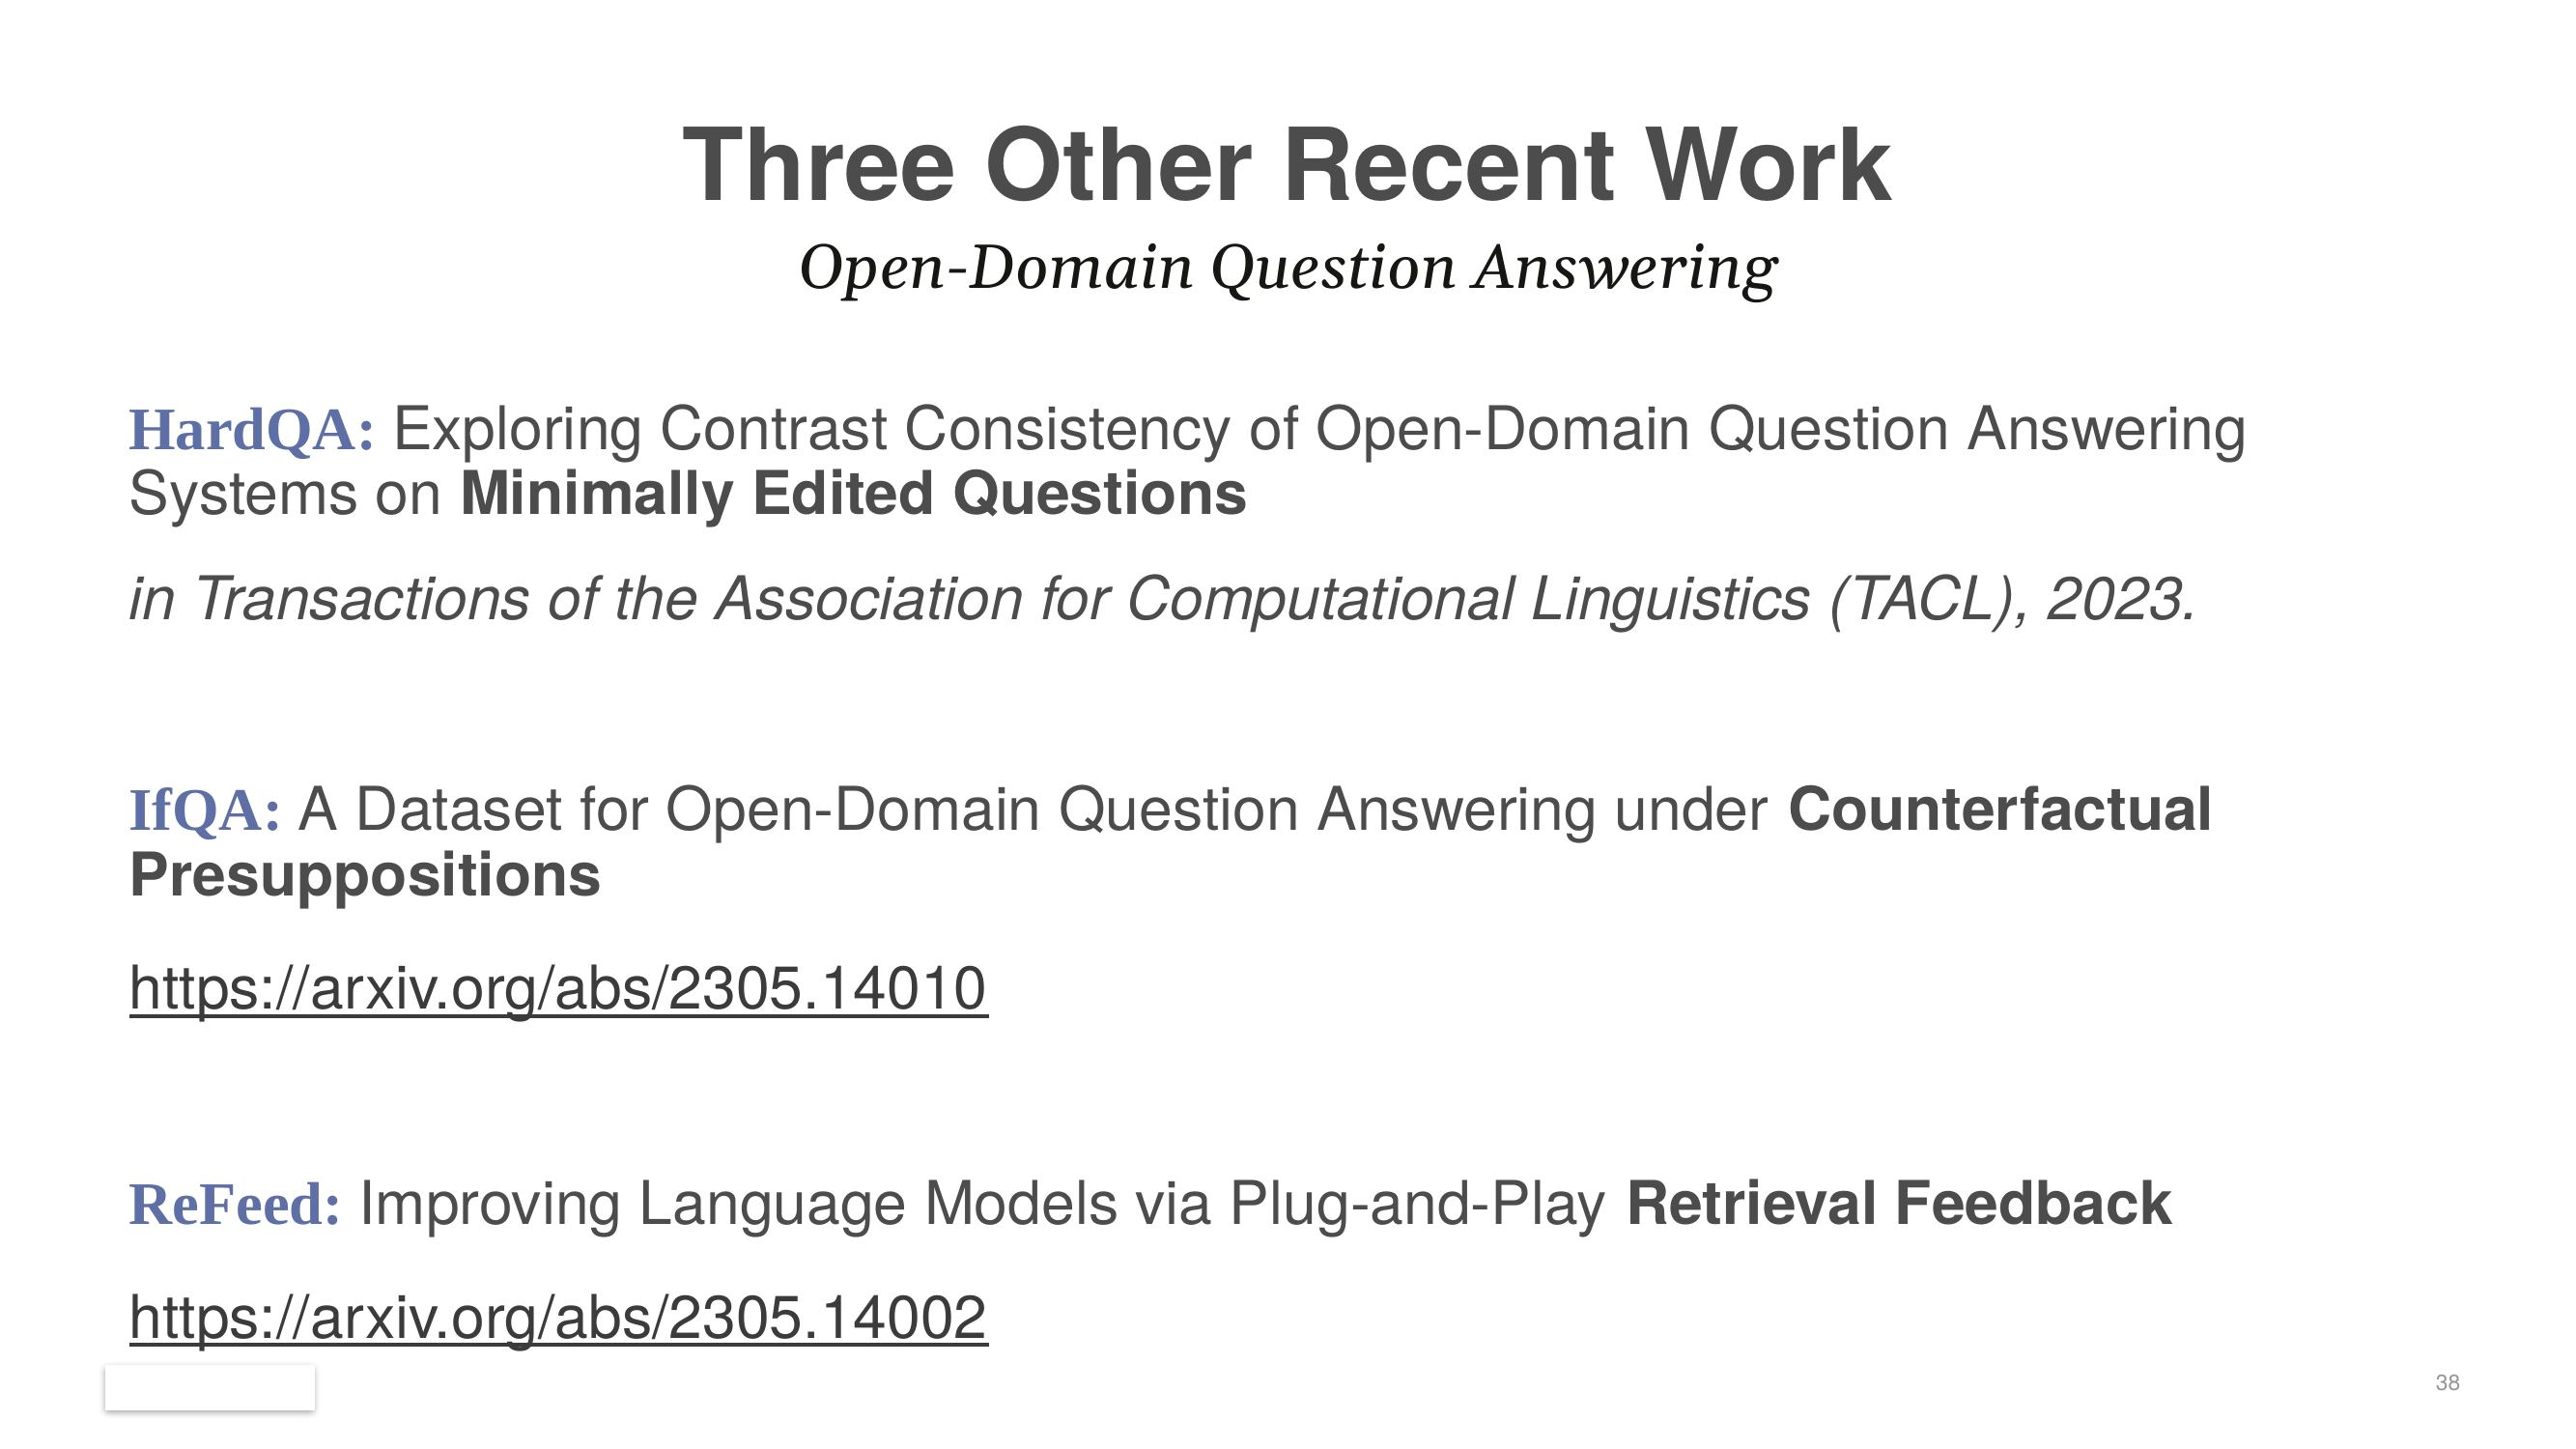

# Three Other Recent Work
Open-Domain Question Answering
HardQA: Exploring Contrast Consistency of Open-Domain Question Answering Systems on Minimally Edited Questions
in Transactions of the Association for Computational Linguistics (TACL), 2023.

IfQA: A Dataset for Open-Domain Question Answering under Counterfactual Presuppositions
https://arxiv.org/abs/2305.14010

ReFeed: Improving Language Models via Plug-and-Play Retrieval Feedback
https://arxiv.org/abs/2305.14002
38